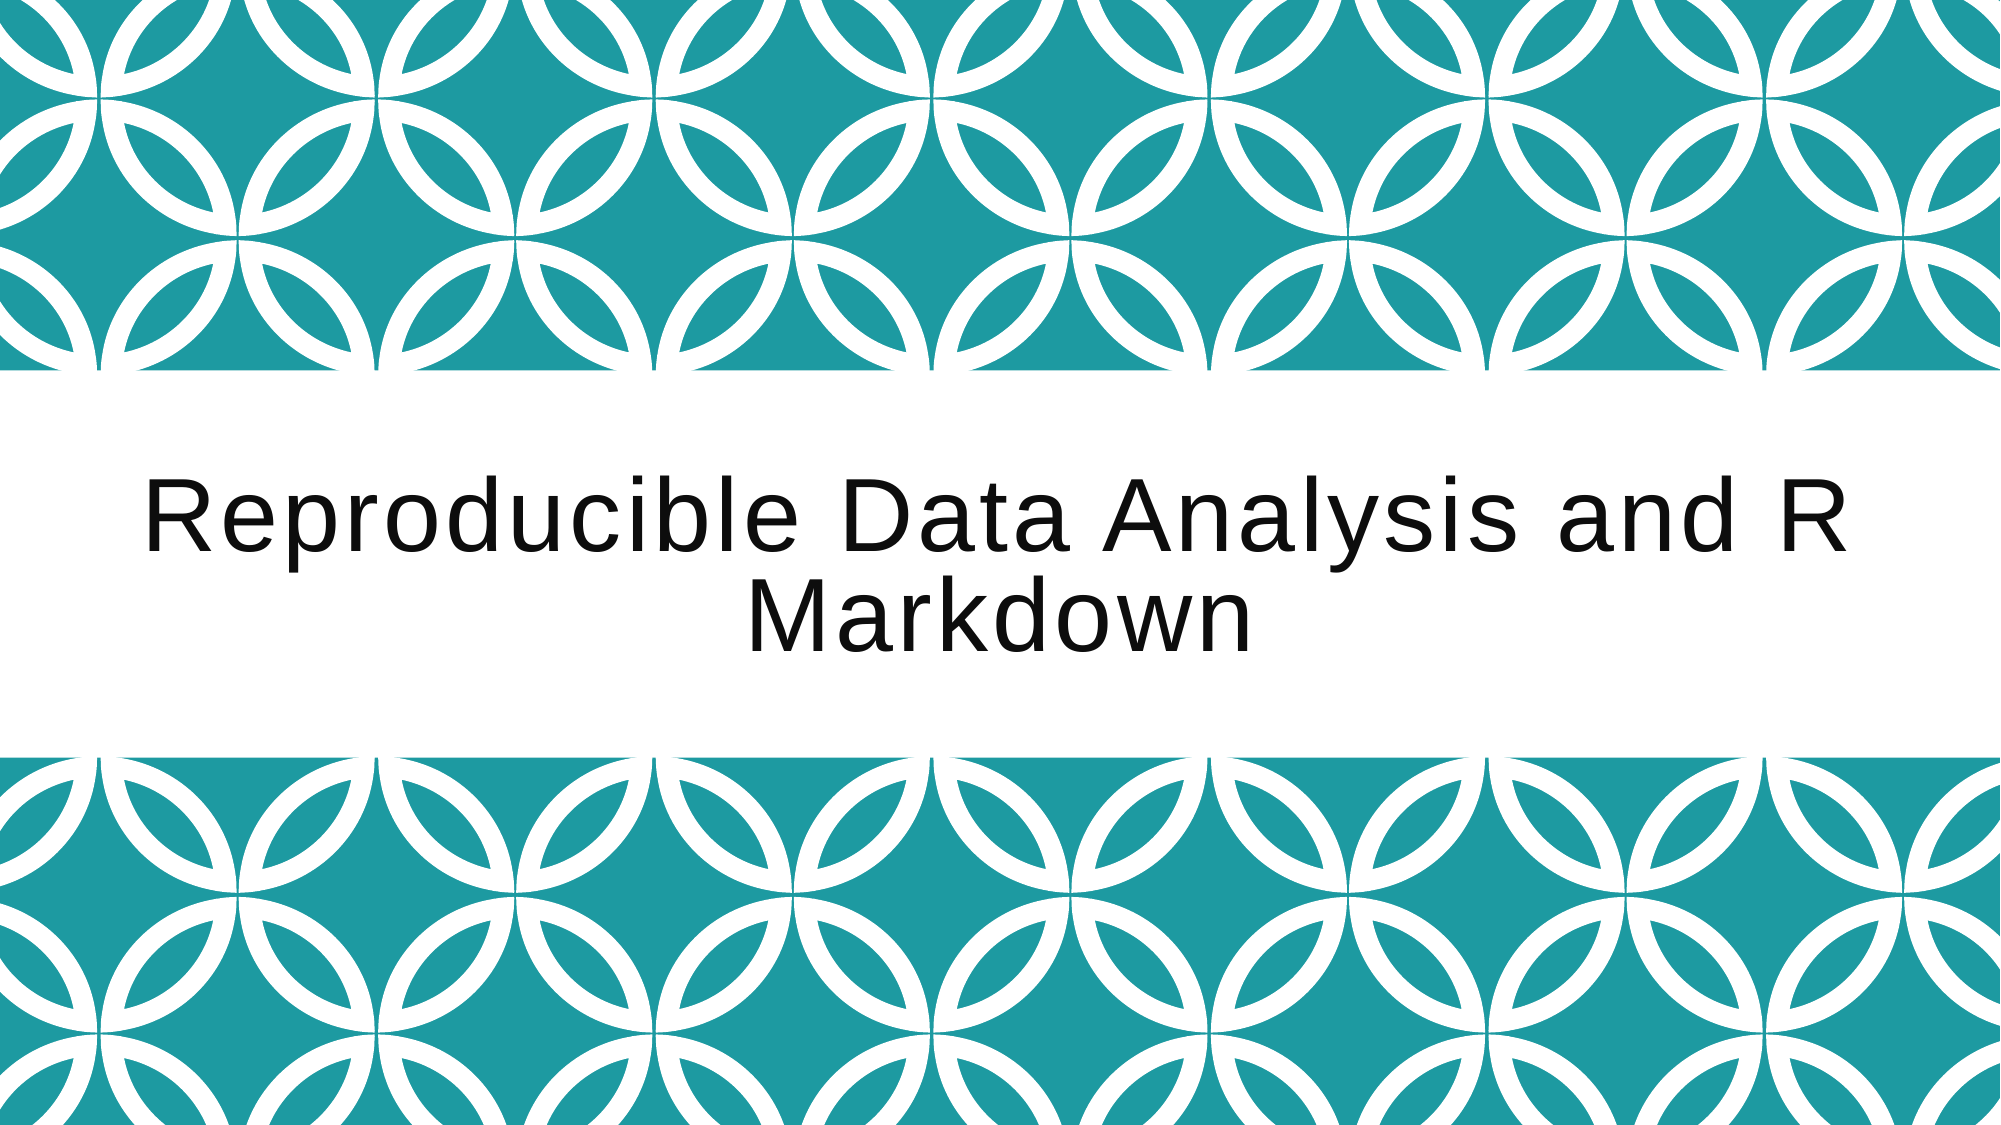

# Reproducible Data Analysis and R Markdown